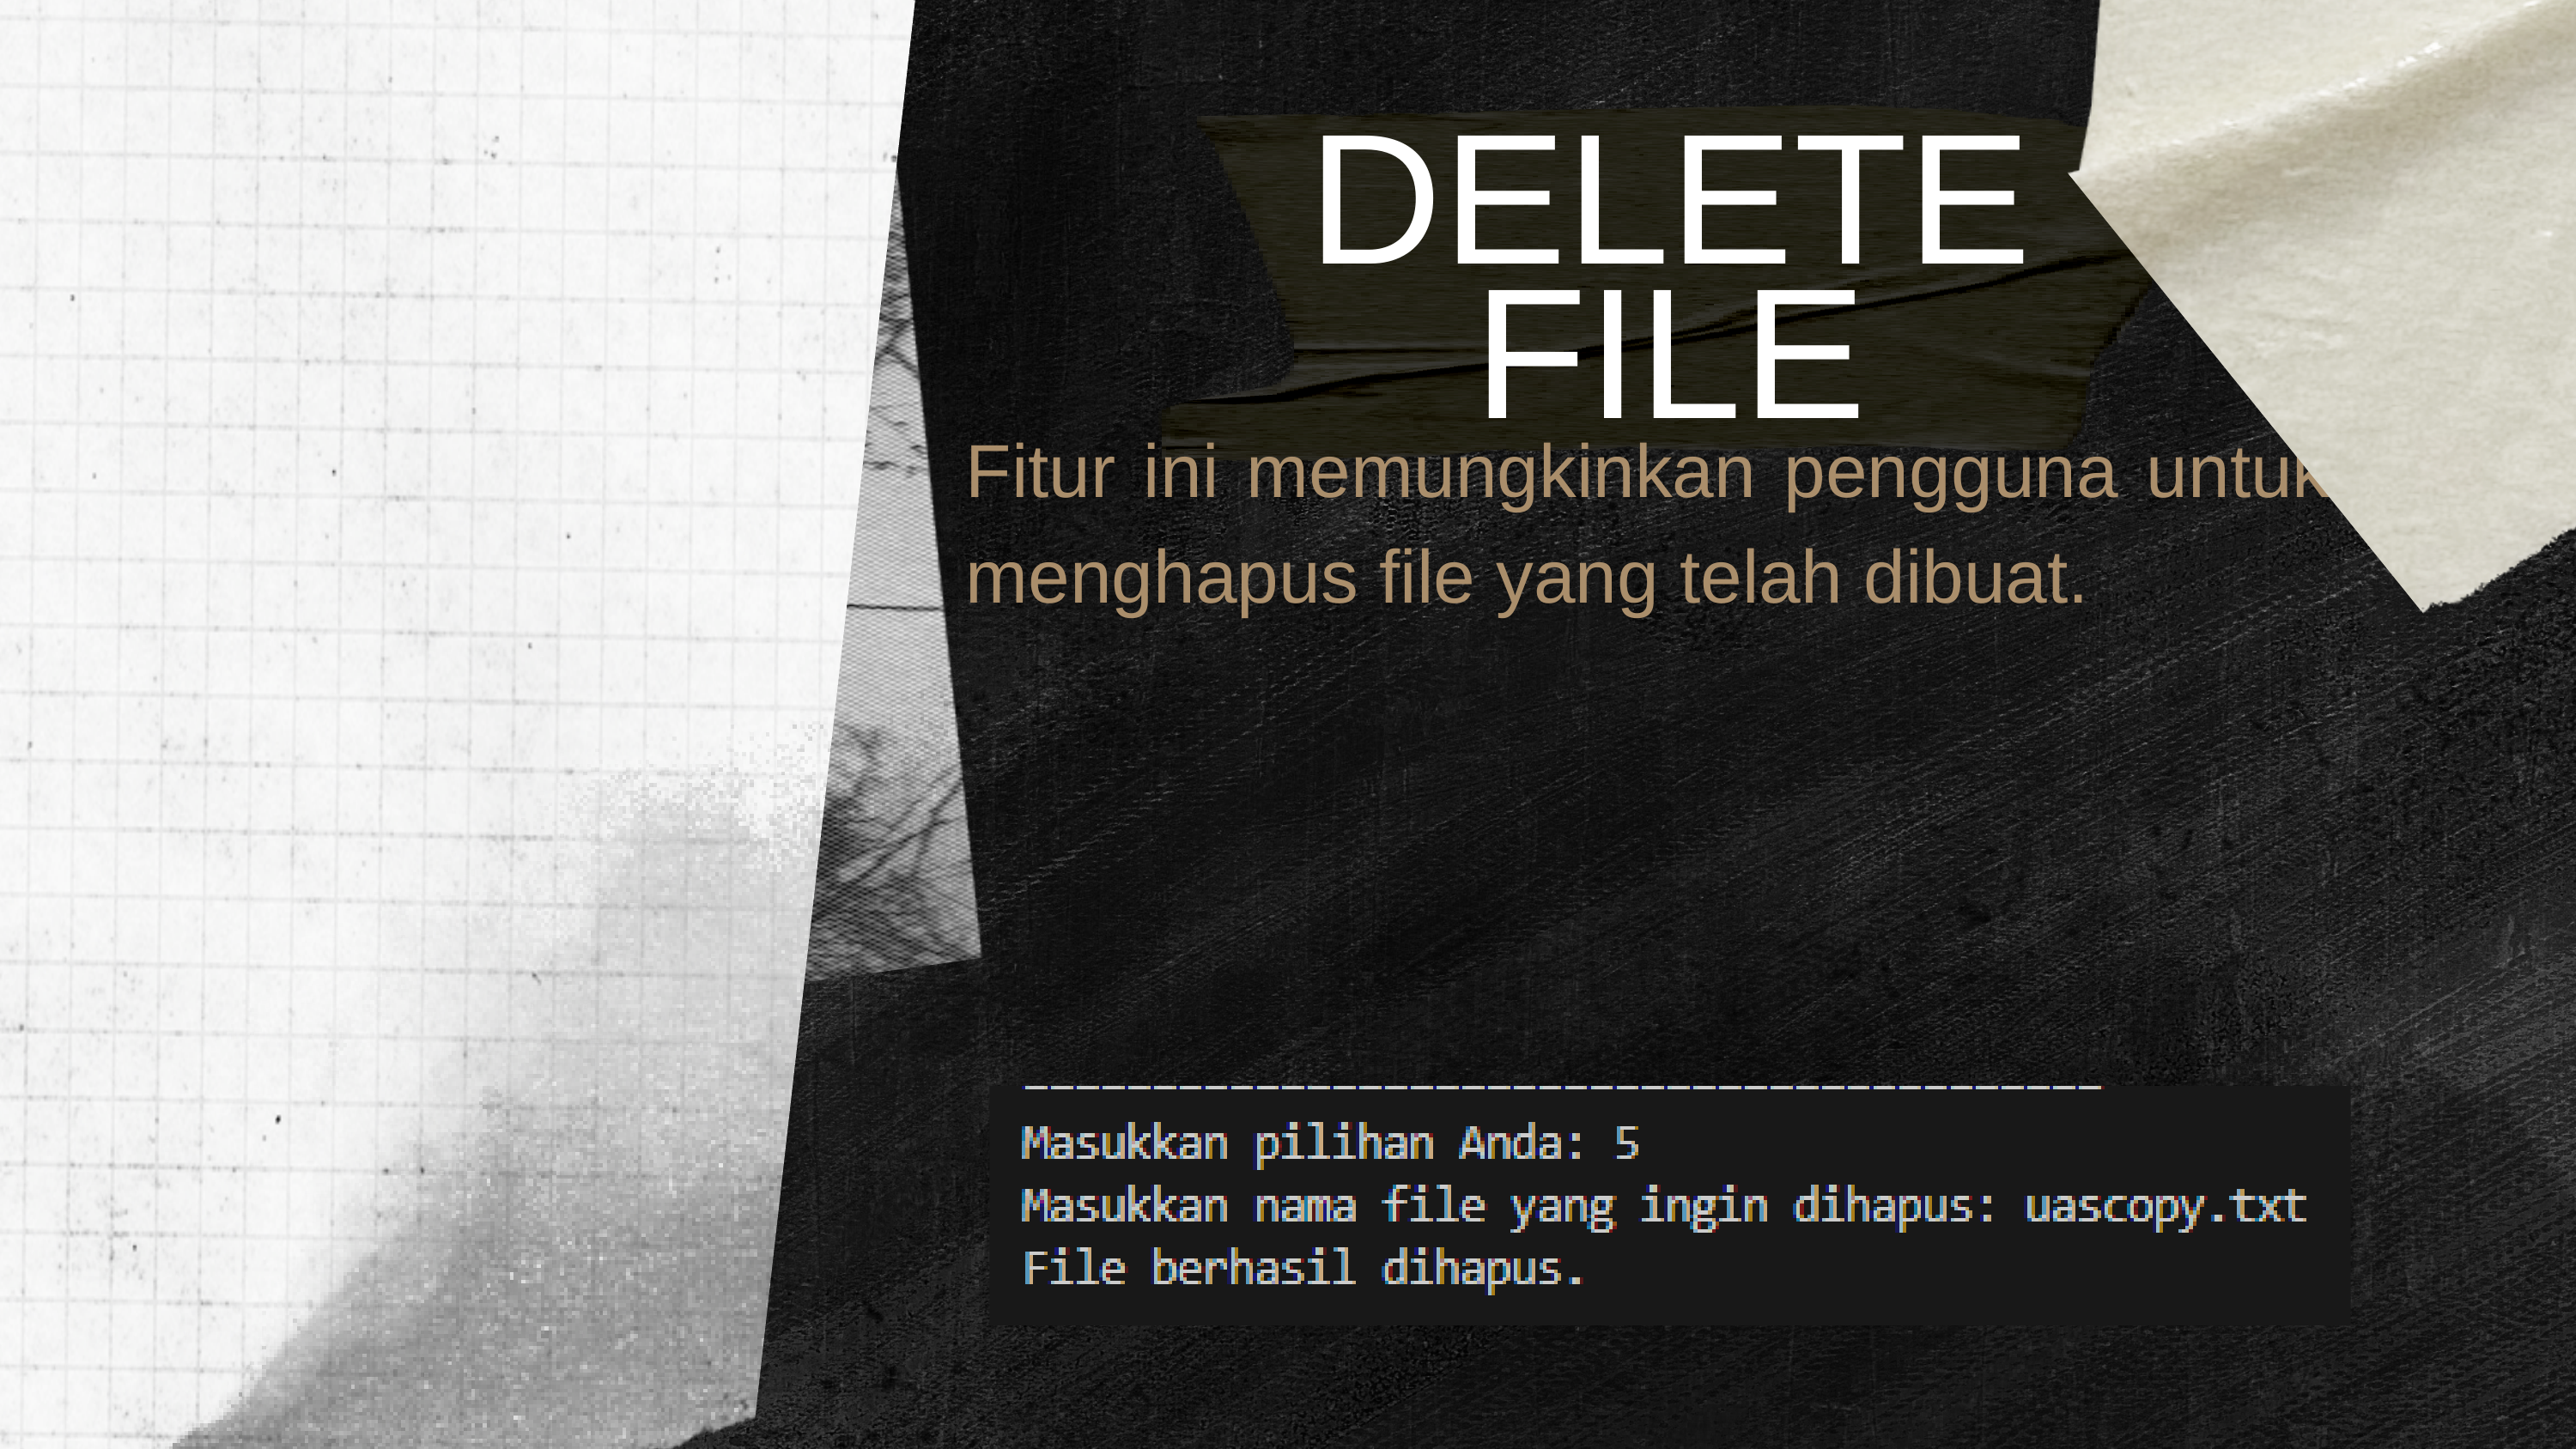

DELETE FILE
Fitur ini memungkinkan pengguna untuk menghapus file yang telah dibuat.